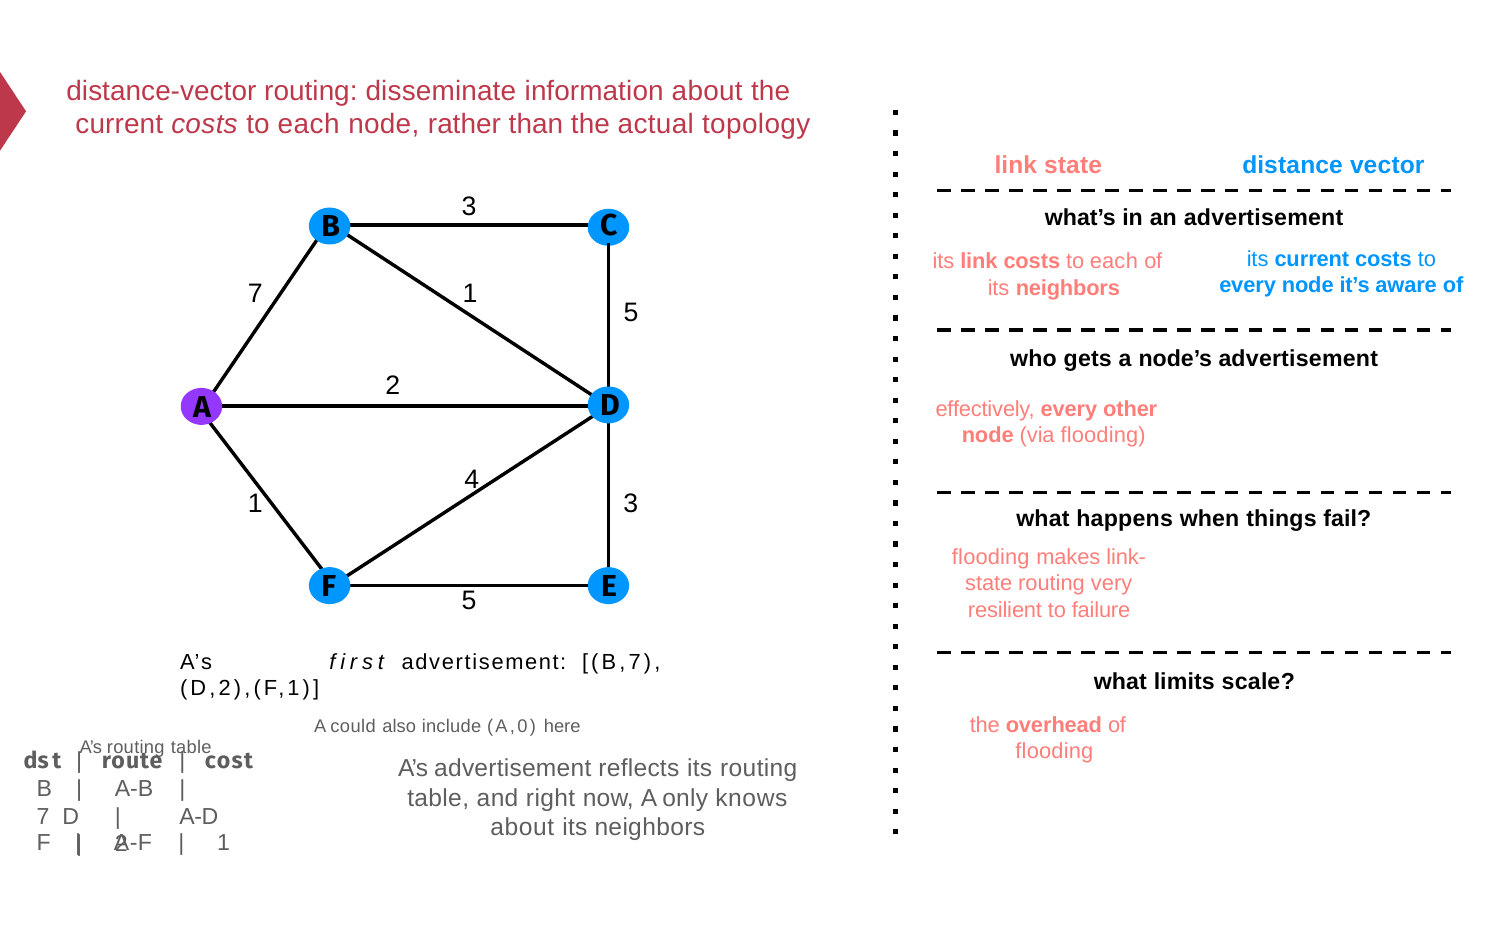

# distance-vector routing: disseminate information about the  current costs to each node, rather than the actual topology

link state	distance vector

what’s in an advertisement
3

C
B

its current costs to
every node it’s aware of
its link costs to each of  its neighbors
7
1
5

who gets a node’s advertisement
2
D
A

effectively, every other  node (via flooding)
4
1
3
what happens when things fail?
flooding makes link-  state routing very  resilient to failure

F	E

5
A’s	first	advertisement:	[(B,7),(D,2),(F,1)]
A could also include (A,0) here
A’s routing table

what limits scale?
the overhead of  flooding
dst	|	route	|	cost
A’s advertisement reflects its routing  table, and right now, A only knows  about its neighbors
B	|	A-B	|	7  D	|	A-D	|	2
F
|
A-F
|
1